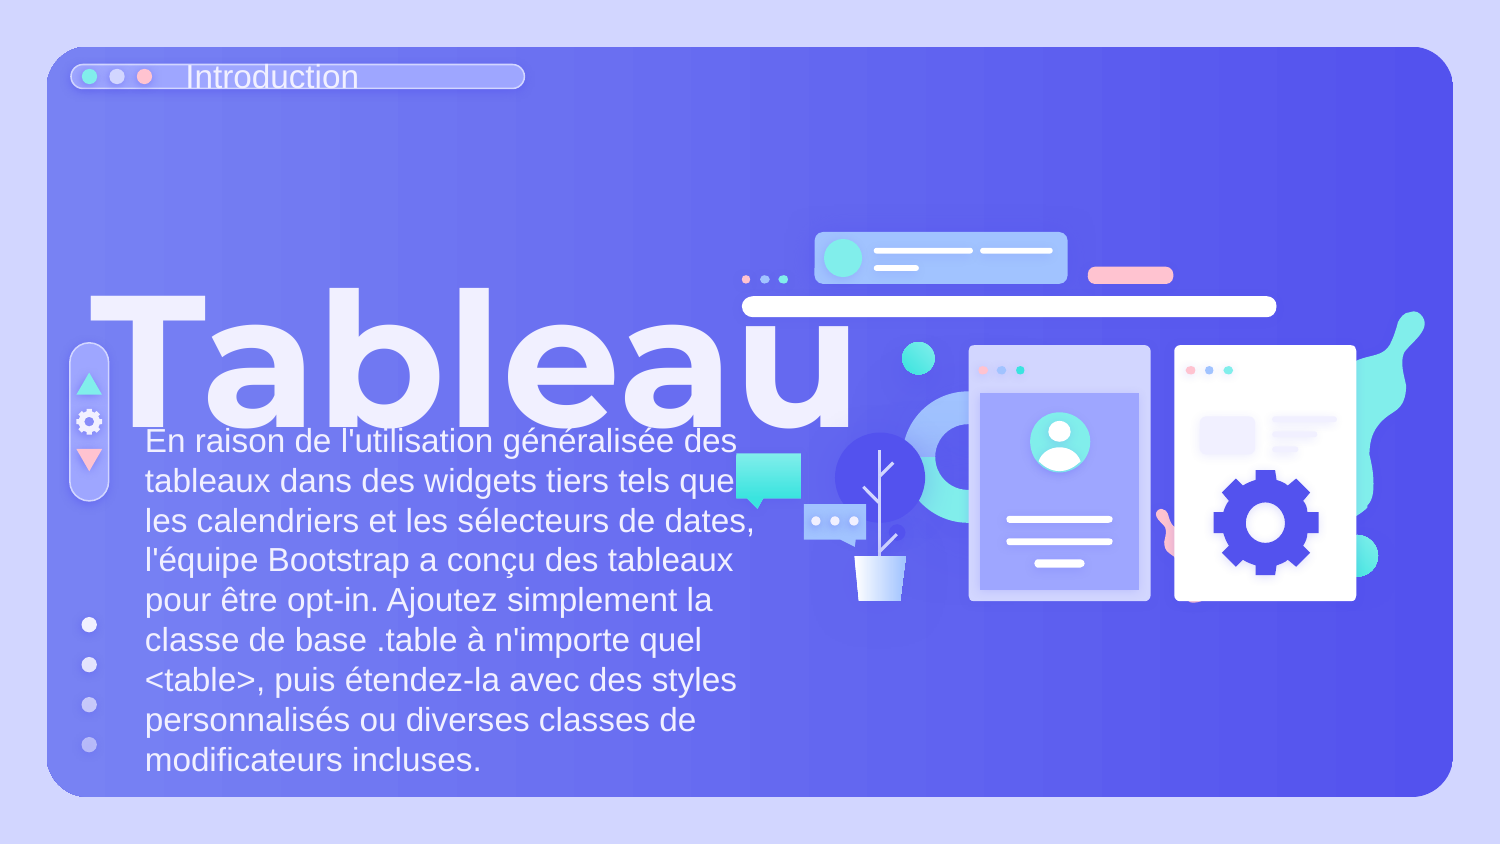

Introduction

# Tableau

En raison de l'utilisation généralisée des tableaux dans des widgets tiers tels que les calendriers et les sélecteurs de dates, l'équipe Bootstrap a conçu des tableaux pour être opt-in. Ajoutez simplement la classe de base .table à n'importe quel <table>, puis étendez-la avec des styles personnalisés ou diverses classes de modificateurs incluses.